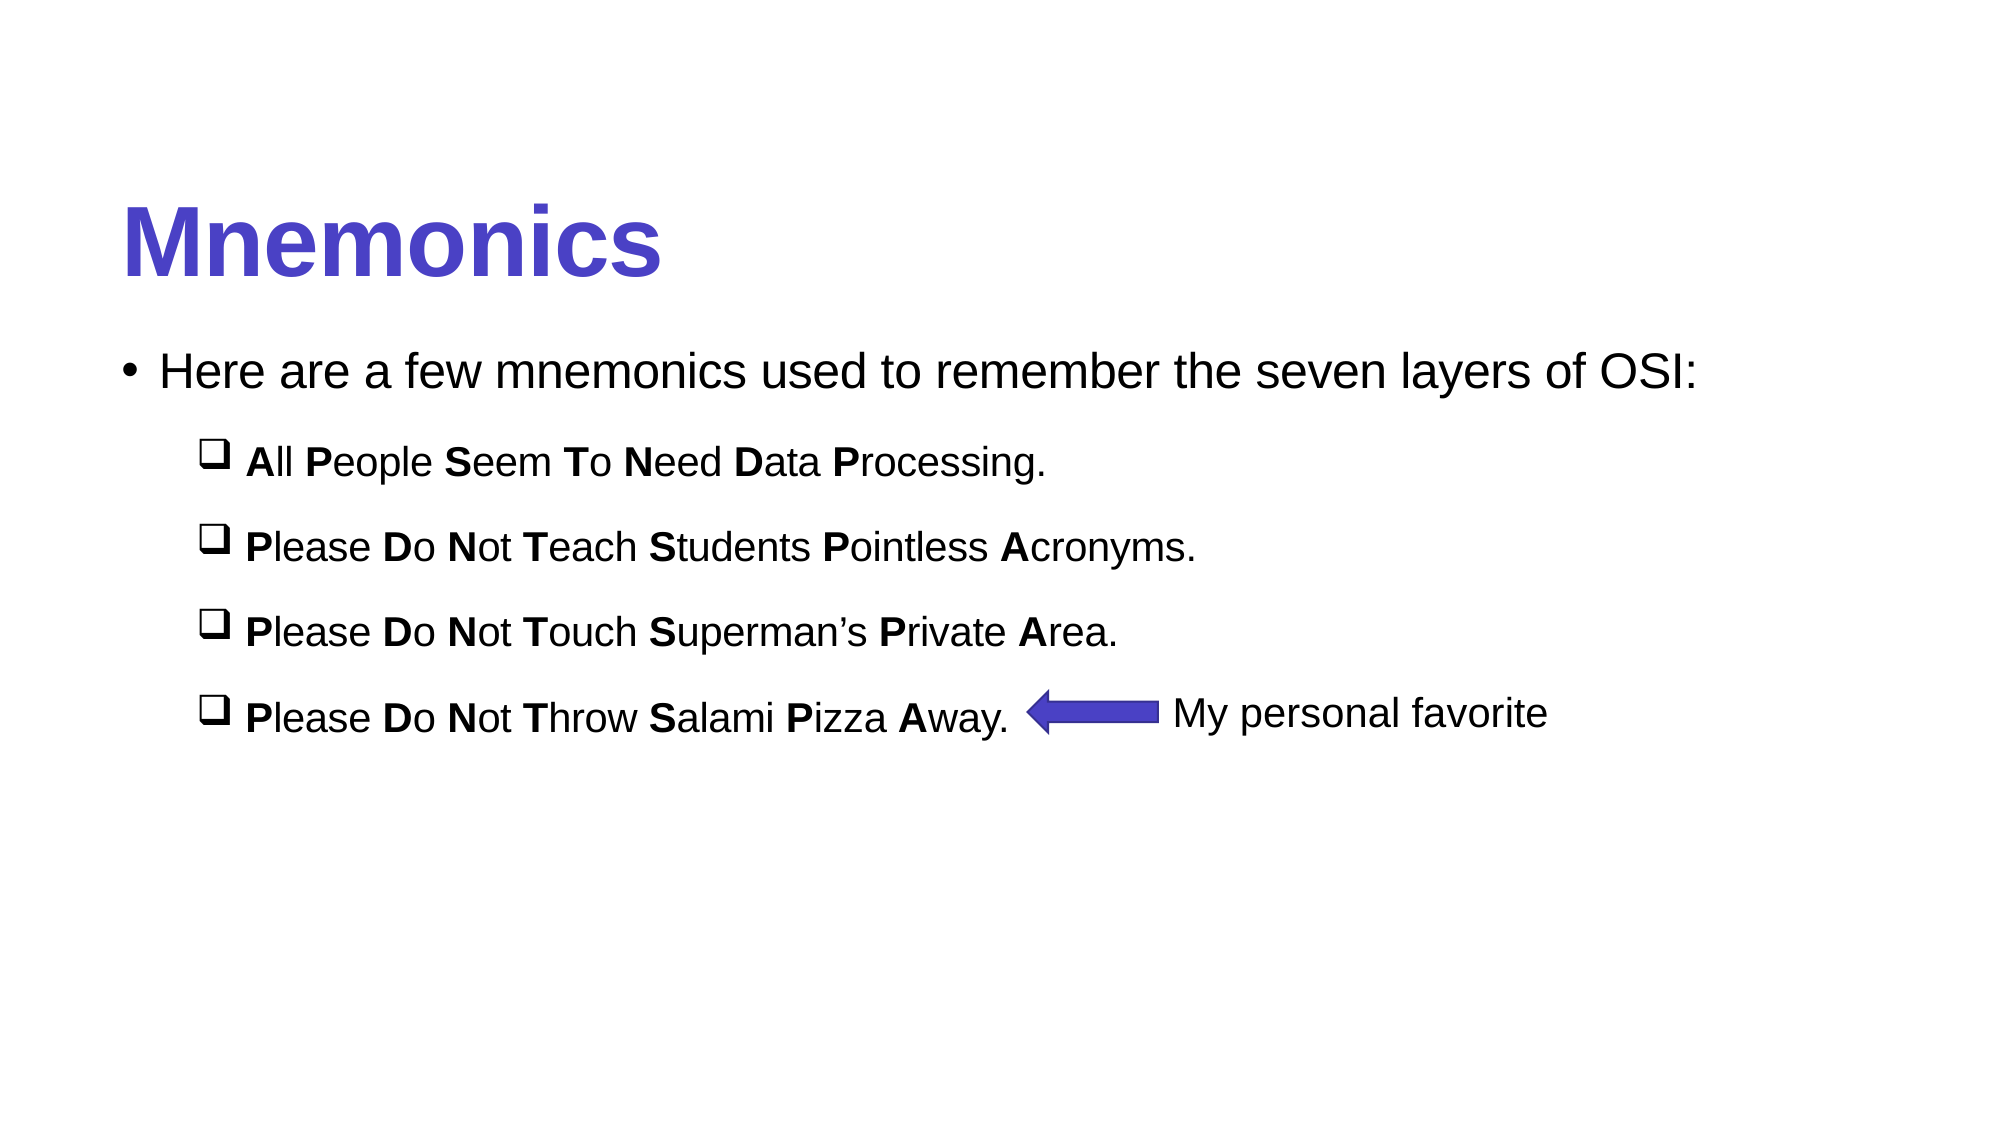

# Mnemonics
Here are a few mnemonics used to remember the seven layers of OSI:
 All People Seem To Need Data Processing.
 Please Do Not Teach Students Pointless Acronyms.
 Please Do Not Touch Superman’s Private Area.
 Please Do Not Throw Salami Pizza Away.
My personal favorite